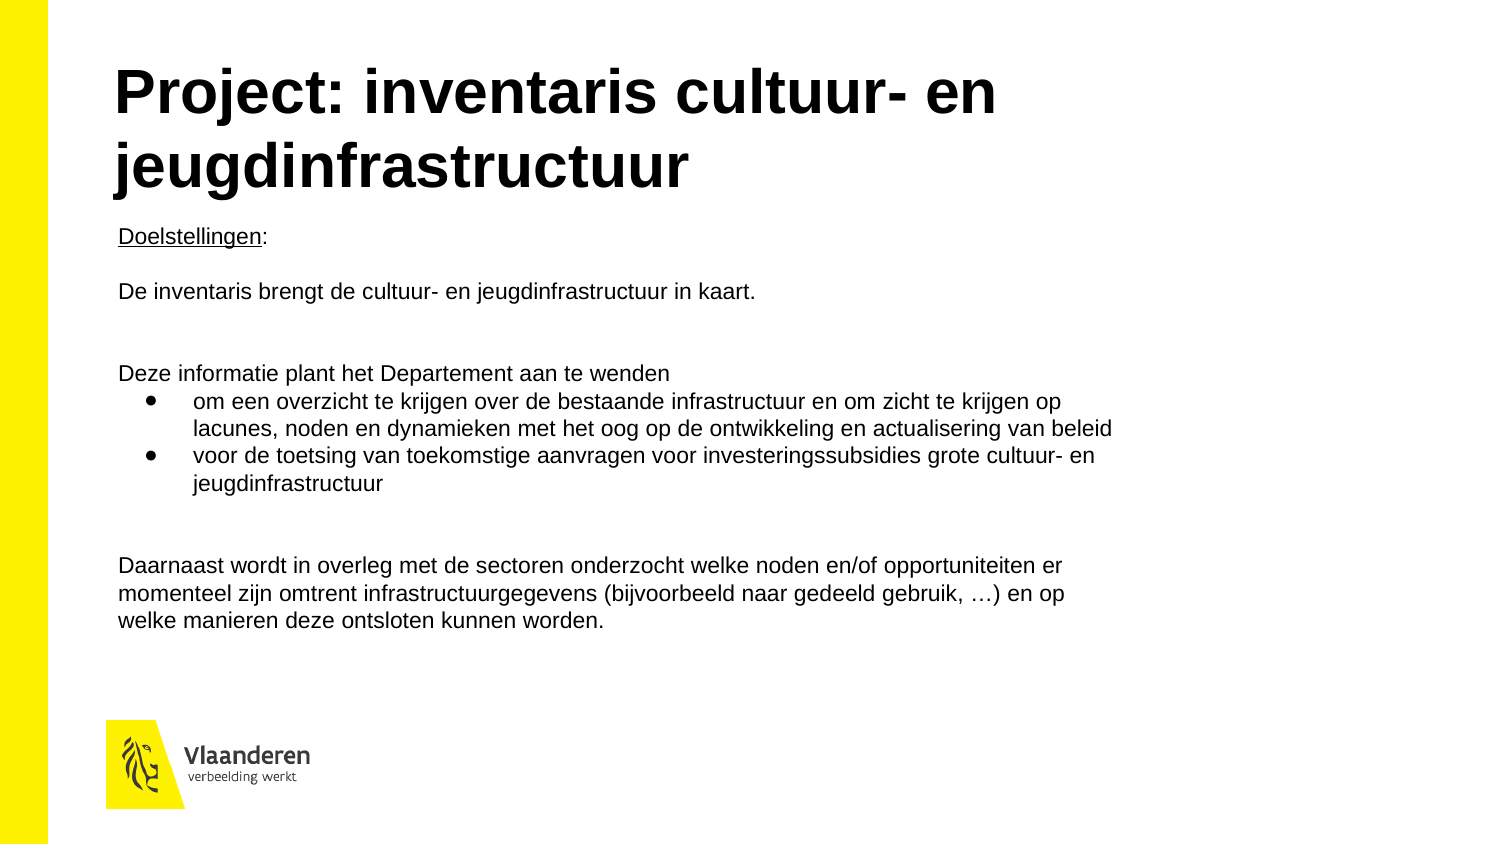

Project: inventaris cultuur- en jeugdinfrastructuur
Doelstellingen:

De inventaris brengt de cultuur- en jeugdinfrastructuur in kaart.

Deze informatie plant het Departement aan te wenden
om een overzicht te krijgen over de bestaande infrastructuur en om zicht te krijgen op lacunes, noden en dynamieken met het oog op de ontwikkeling en actualisering van beleid
voor de toetsing van toekomstige aanvragen voor investeringssubsidies grote cultuur- en jeugdinfrastructuur

Daarnaast wordt in overleg met de sectoren onderzocht welke noden en/of opportuniteiten er momenteel zijn omtrent infrastructuurgegevens (bijvoorbeeld naar gedeeld gebruik, …) en op welke manieren deze ontsloten kunnen worden.